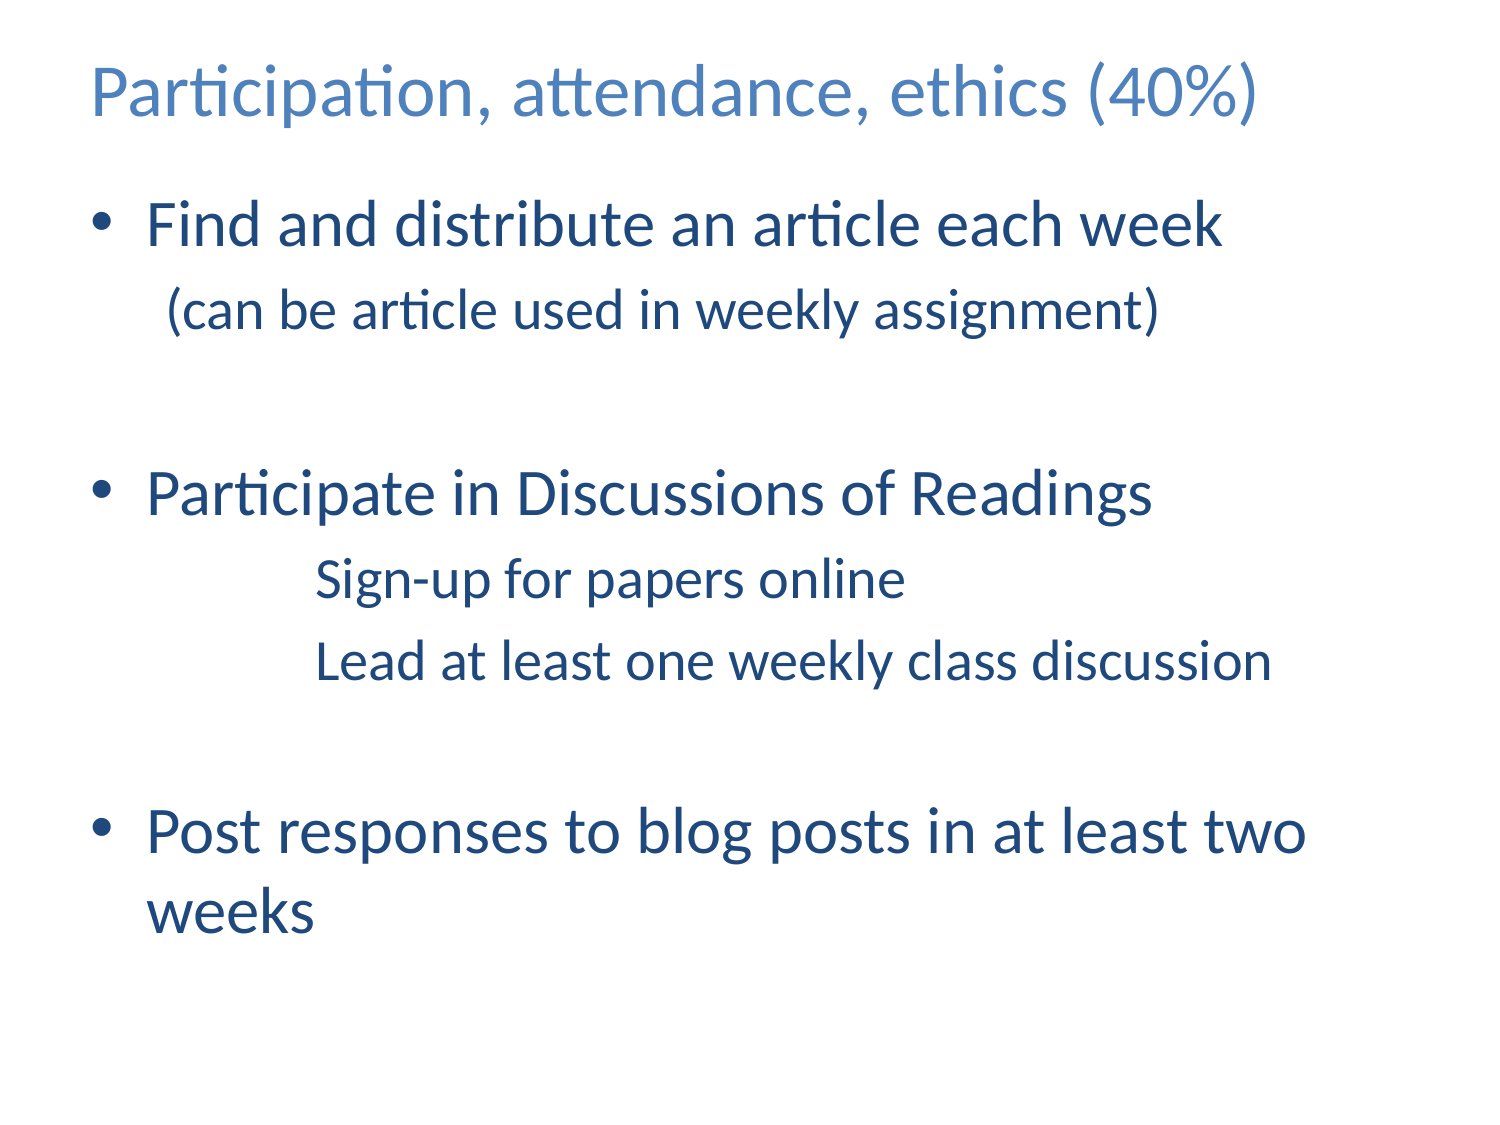

# Participation, attendance, ethics (40%)
Find and distribute an article each week
(can be article used in weekly assignment)

Participate in Discussions of Readings
	Sign-up for papers online
	Lead at least one weekly class discussion

Post responses to blog posts in at least two weeks